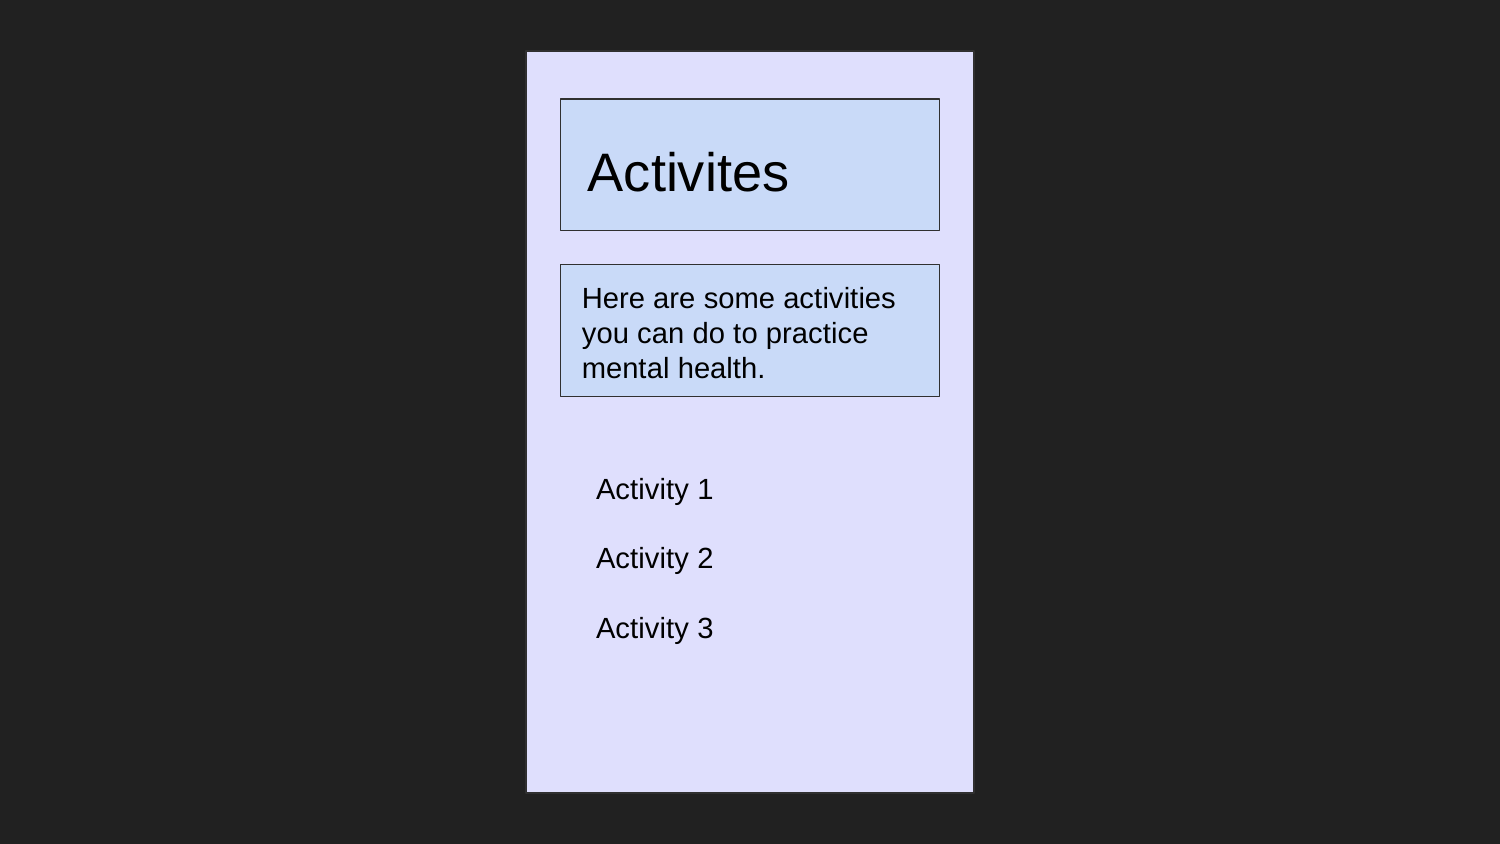

Activites

Here are some activities you can do to practice mental health.
Activity 1

Activity 2

Activity 3